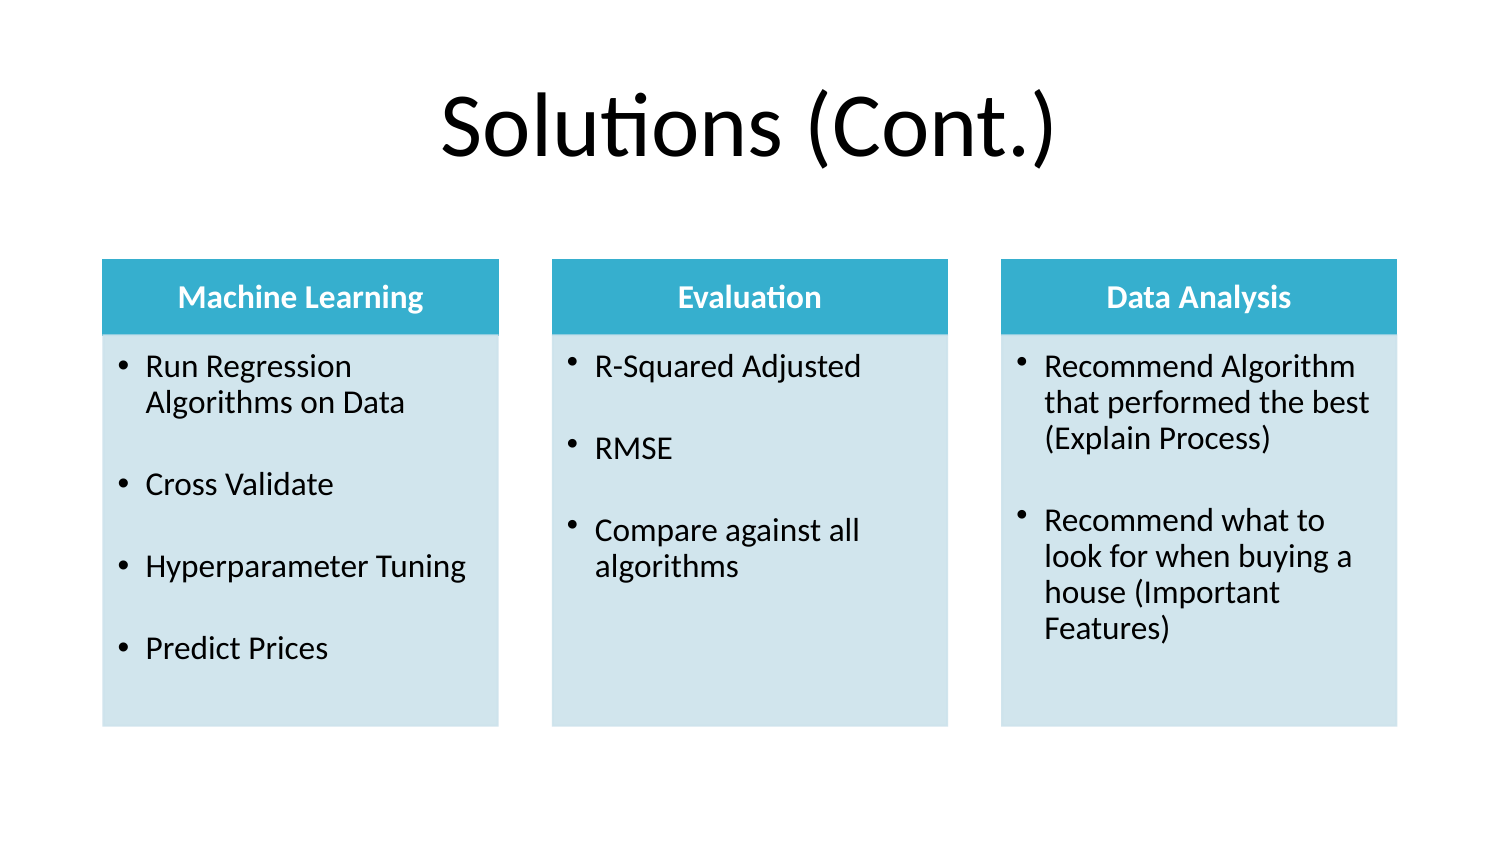

# Solutions (Cont.)
Machine Learning
Run Regression Algorithms on Data

Cross Validate

Hyperparameter Tuning

Predict Prices
Evaluation
R-Squared Adjusted

RMSE

Compare against all algorithms
Data Analysis
Recommend Algorithm that performed the best (Explain Process)

Recommend what to look for when buying a house (Important Features)